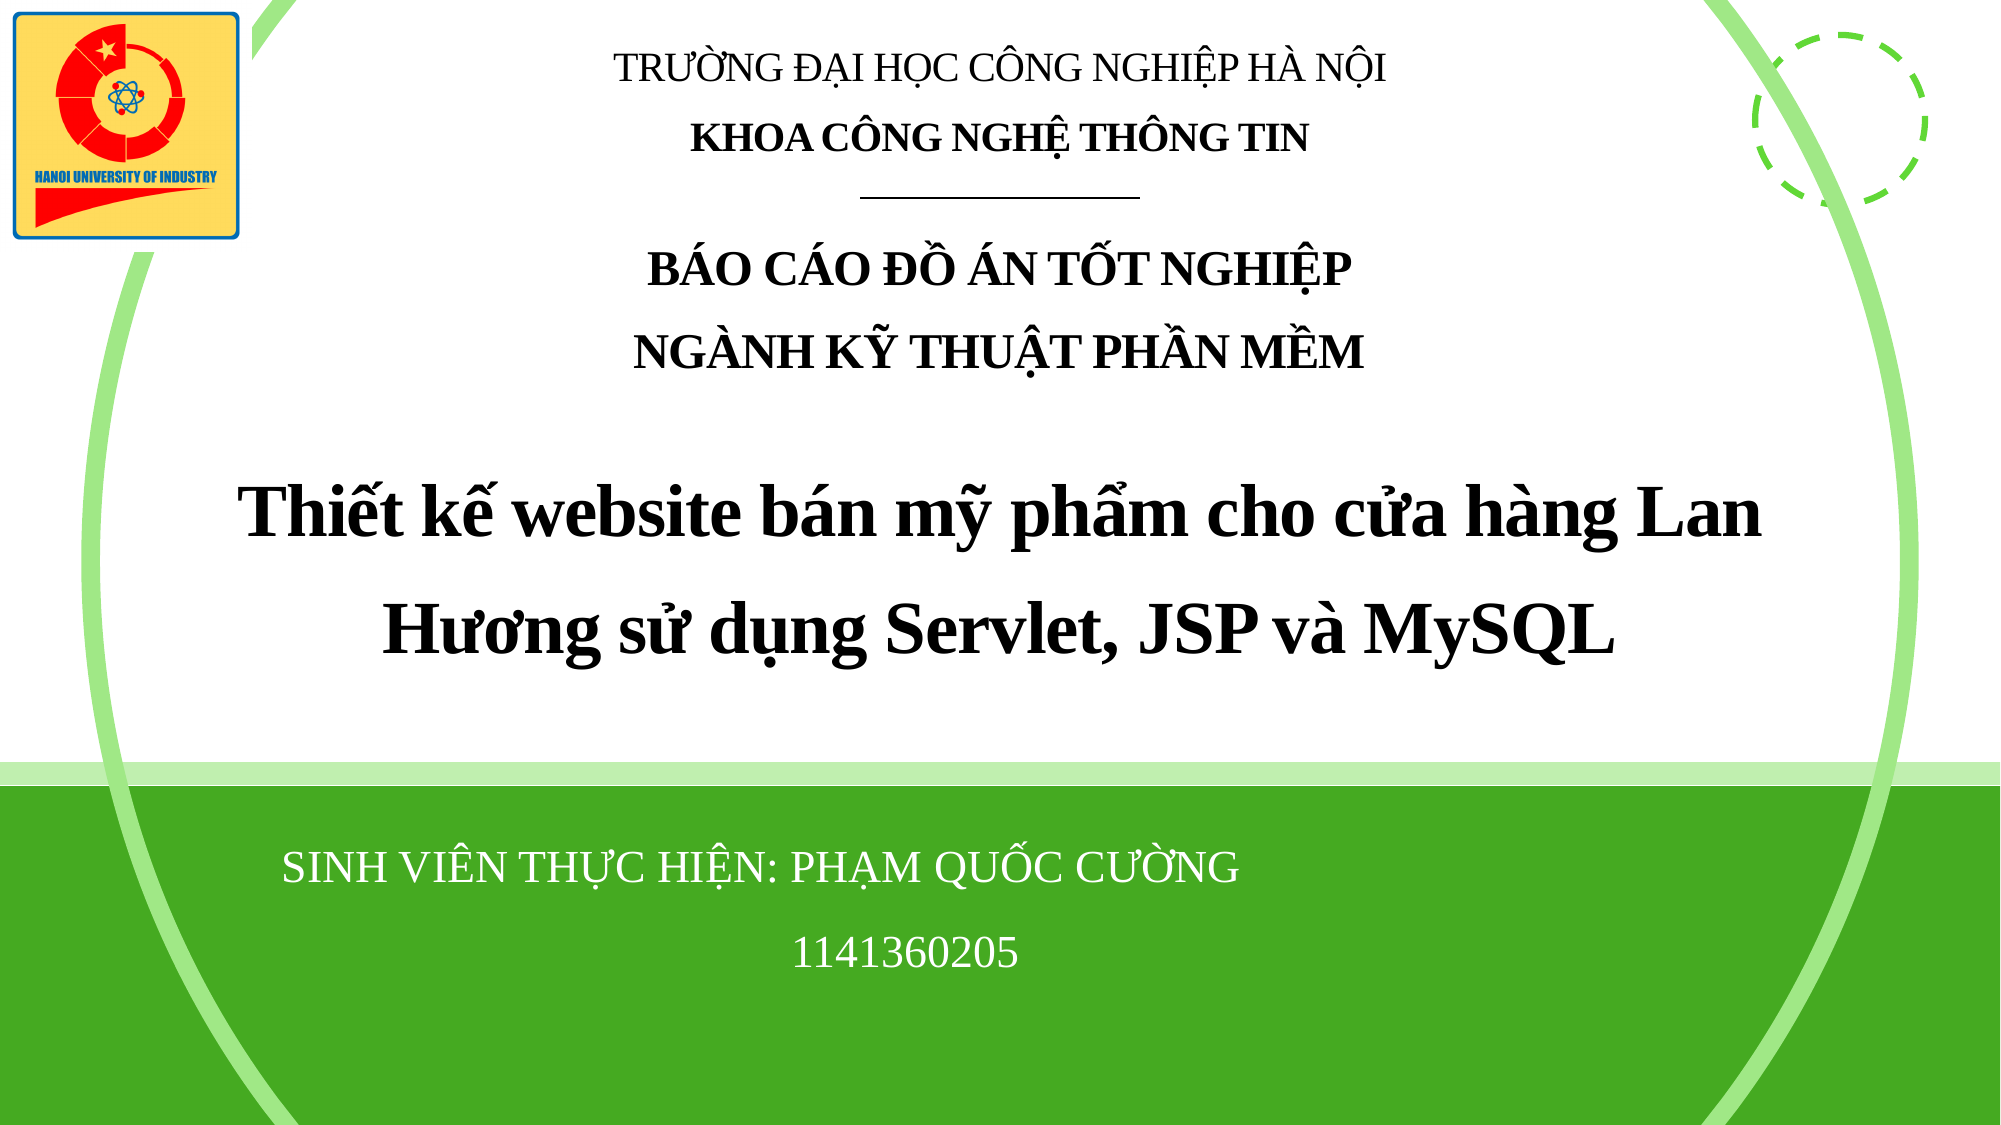

TRƯỜNG ĐẠI HỌC CÔNG NGHIỆP HÀ NỘI
KHOA CÔNG NGHỆ THÔNG TIN
BÁO CÁO ĐỒ ÁN TỐT NGHIỆP
NGÀNH KỸ THUẬT PHẦN MỀM
Thiết kế website bán mỹ phẩm cho cửa hàng Lan Hương sử dụng Servlet, JSP và MySQL
SINH VIÊN THỰC HIỆN: PHẠM QUỐC CƯỜNG
	1141360205